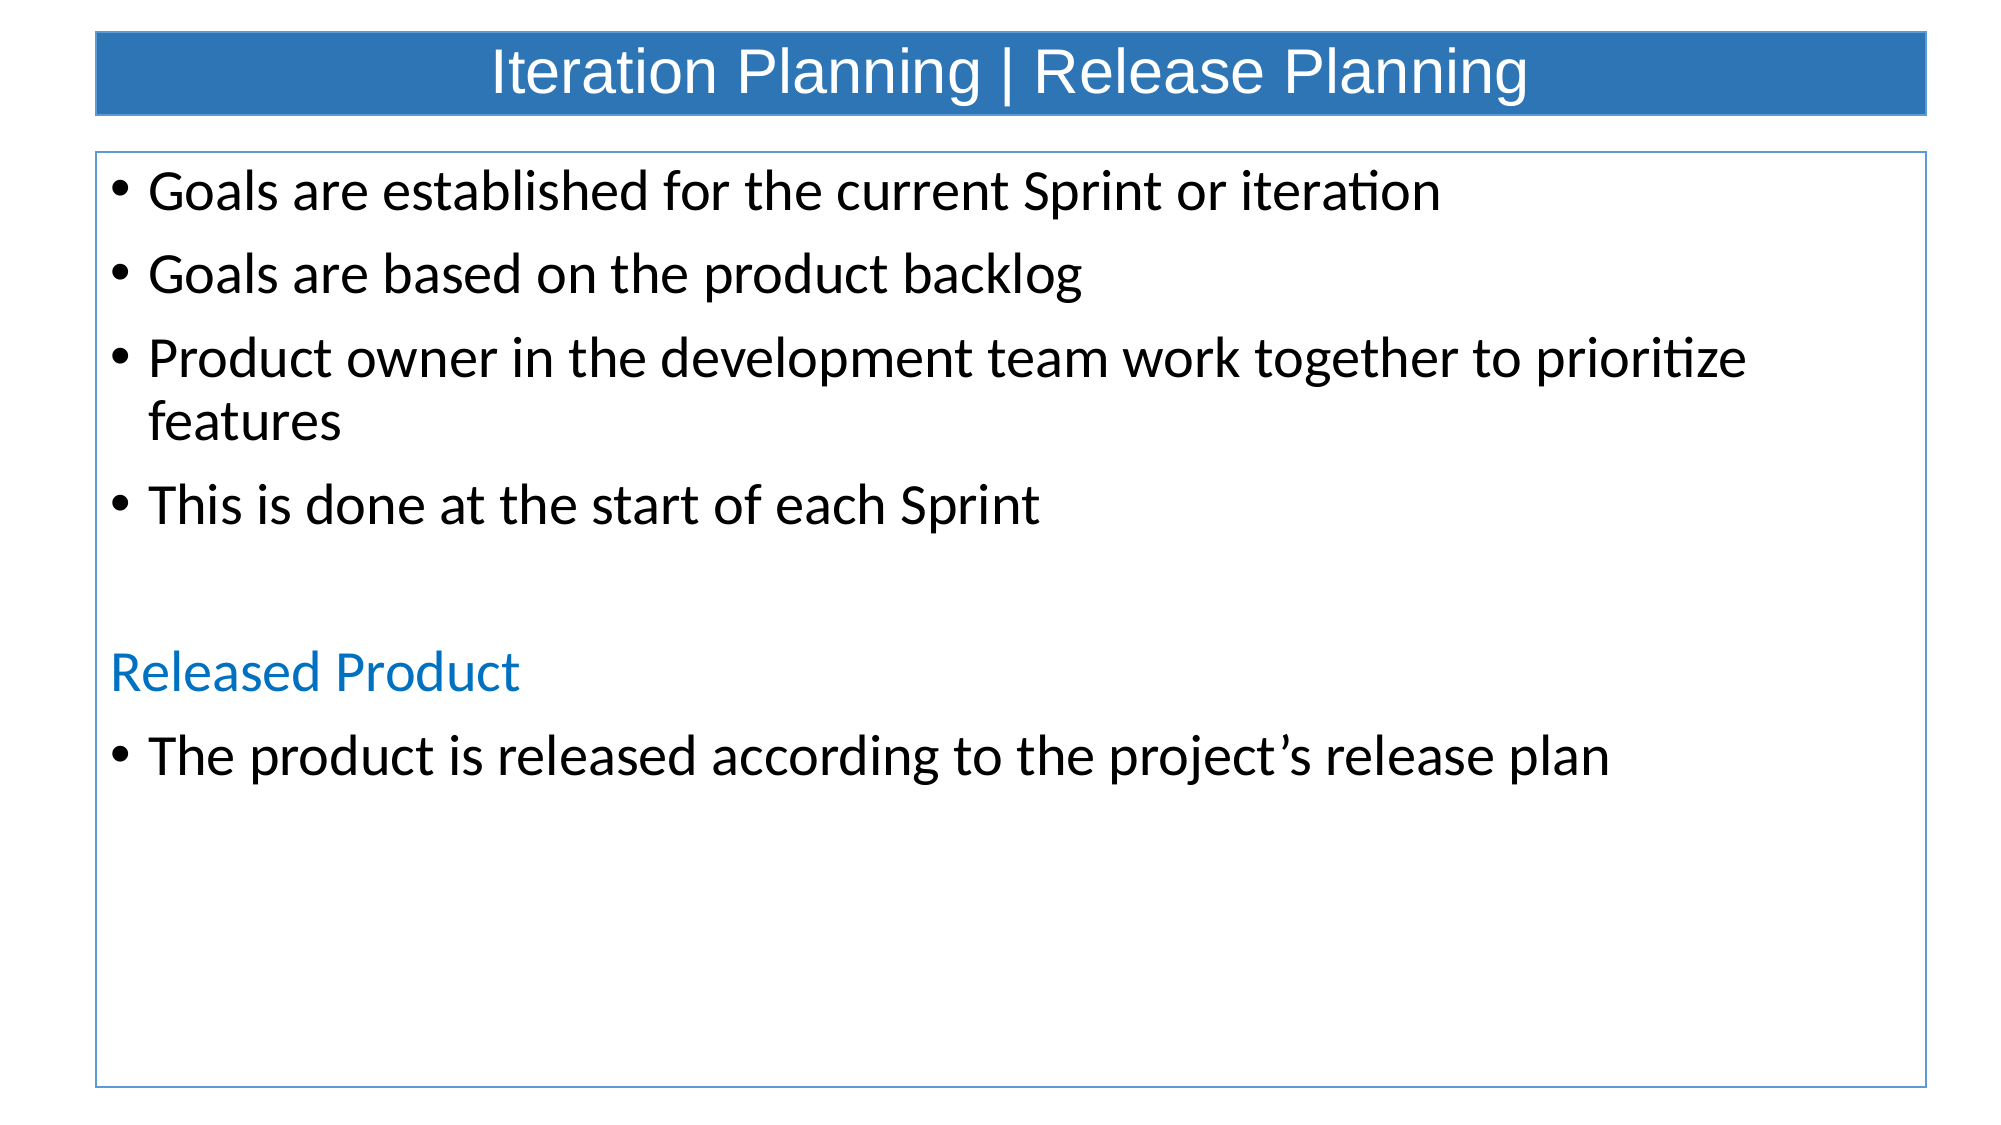

# Iteration Planning | Release Planning
Goals are established for the current Sprint or iteration
Goals are based on the product backlog
Product owner in the development team work together to prioritize features
This is done at the start of each Sprint

Released Product
The product is released according to the project’s release plan